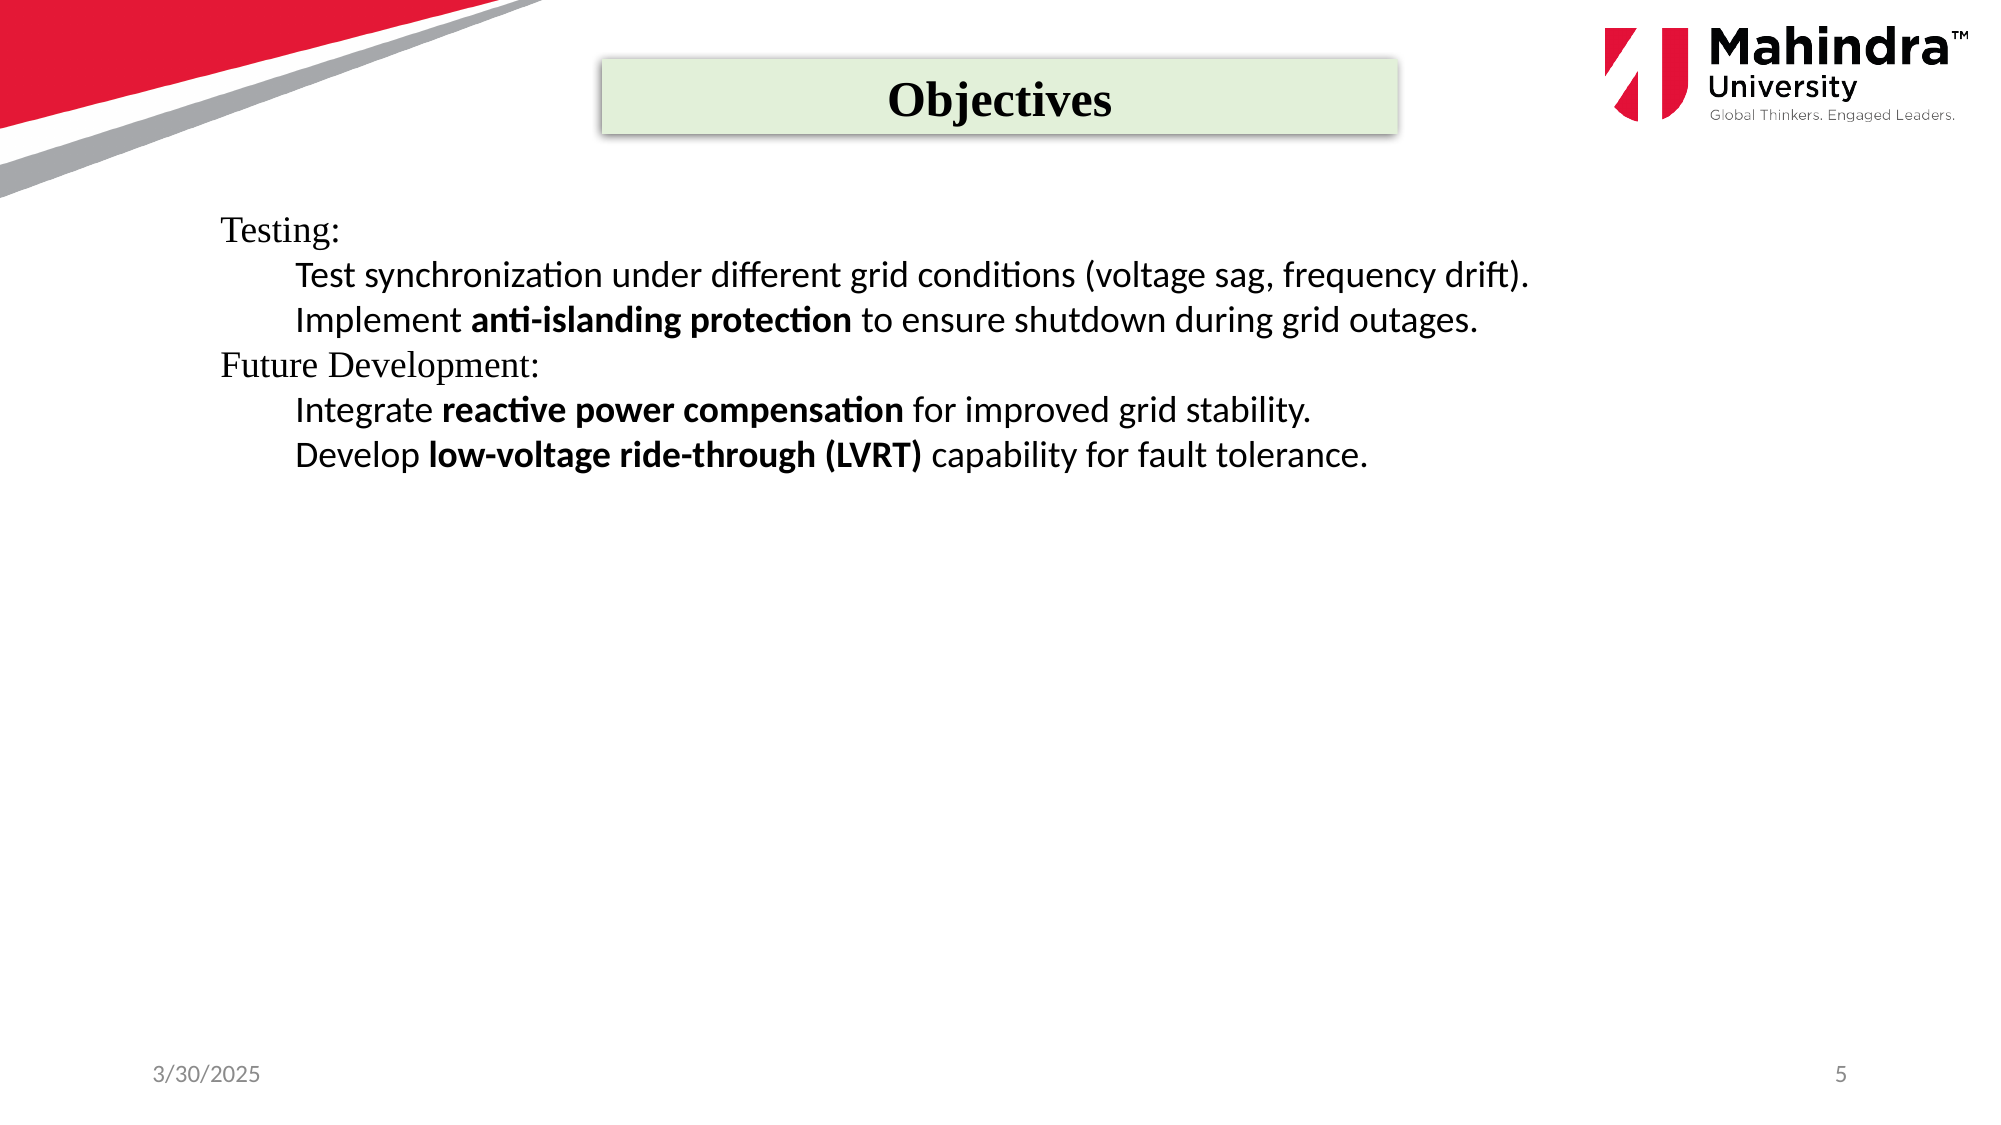

Objectives
Testing:
Test synchronization under different grid conditions (voltage sag, frequency drift).
Implement anti-islanding protection to ensure shutdown during grid outages.
Future Development:
Integrate reactive power compensation for improved grid stability.
Develop low-voltage ride-through (LVRT) capability for fault tolerance.
3/30/2025
5